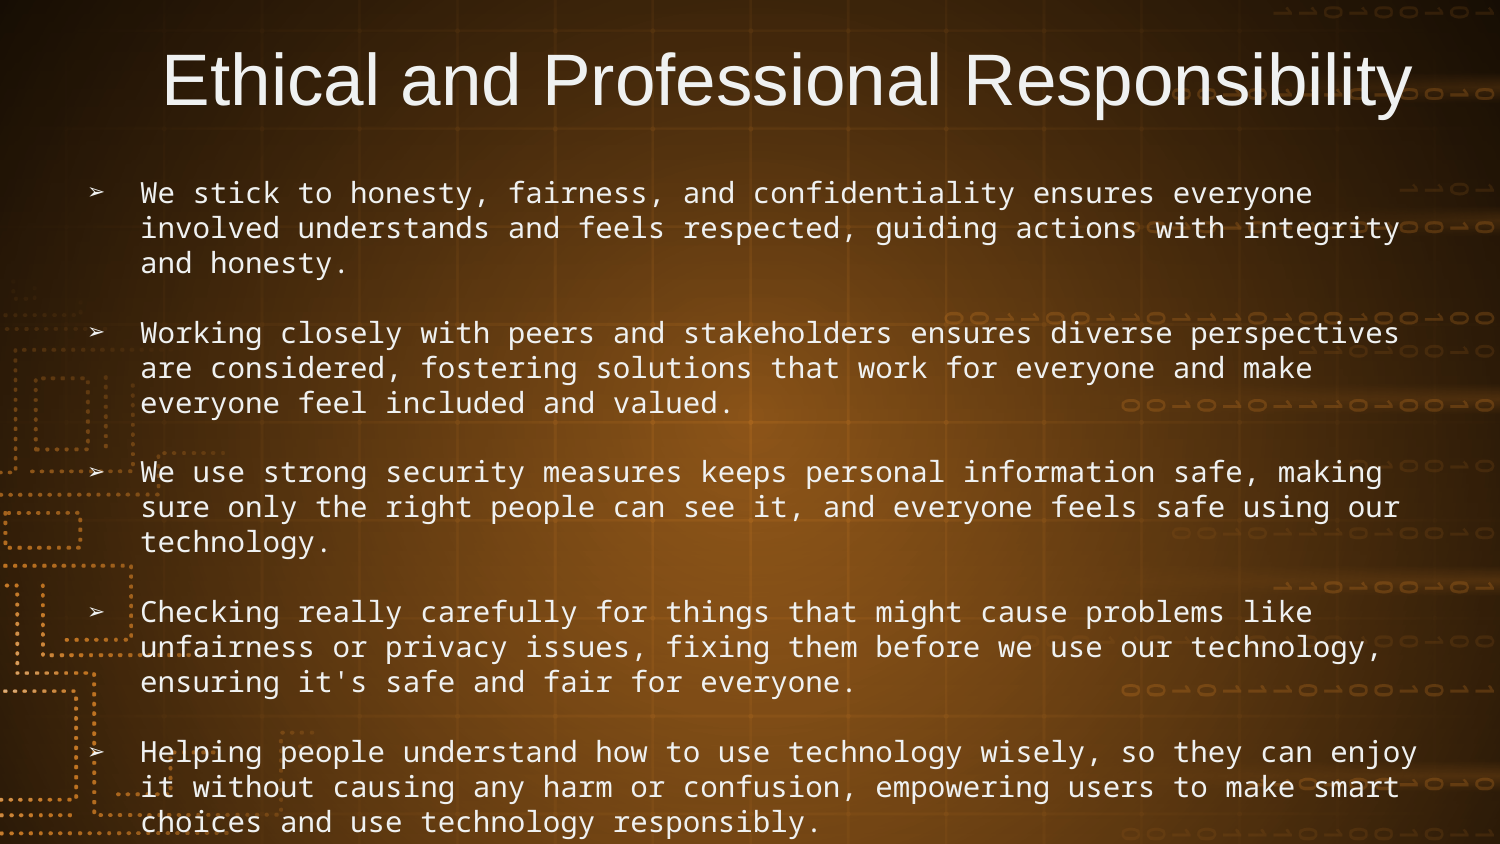

# Ethical and Professional Responsibility
We stick to honesty, fairness, and confidentiality ensures everyone involved understands and feels respected, guiding actions with integrity and honesty.

Working closely with peers and stakeholders ensures diverse perspectives are considered, fostering solutions that work for everyone and make everyone feel included and valued.

We use strong security measures keeps personal information safe, making sure only the right people can see it, and everyone feels safe using our technology.

Checking really carefully for things that might cause problems like unfairness or privacy issues, fixing them before we use our technology, ensuring it's safe and fair for everyone.

Helping people understand how to use technology wisely, so they can enjoy it without causing any harm or confusion, empowering users to make smart choices and use technology responsibly.